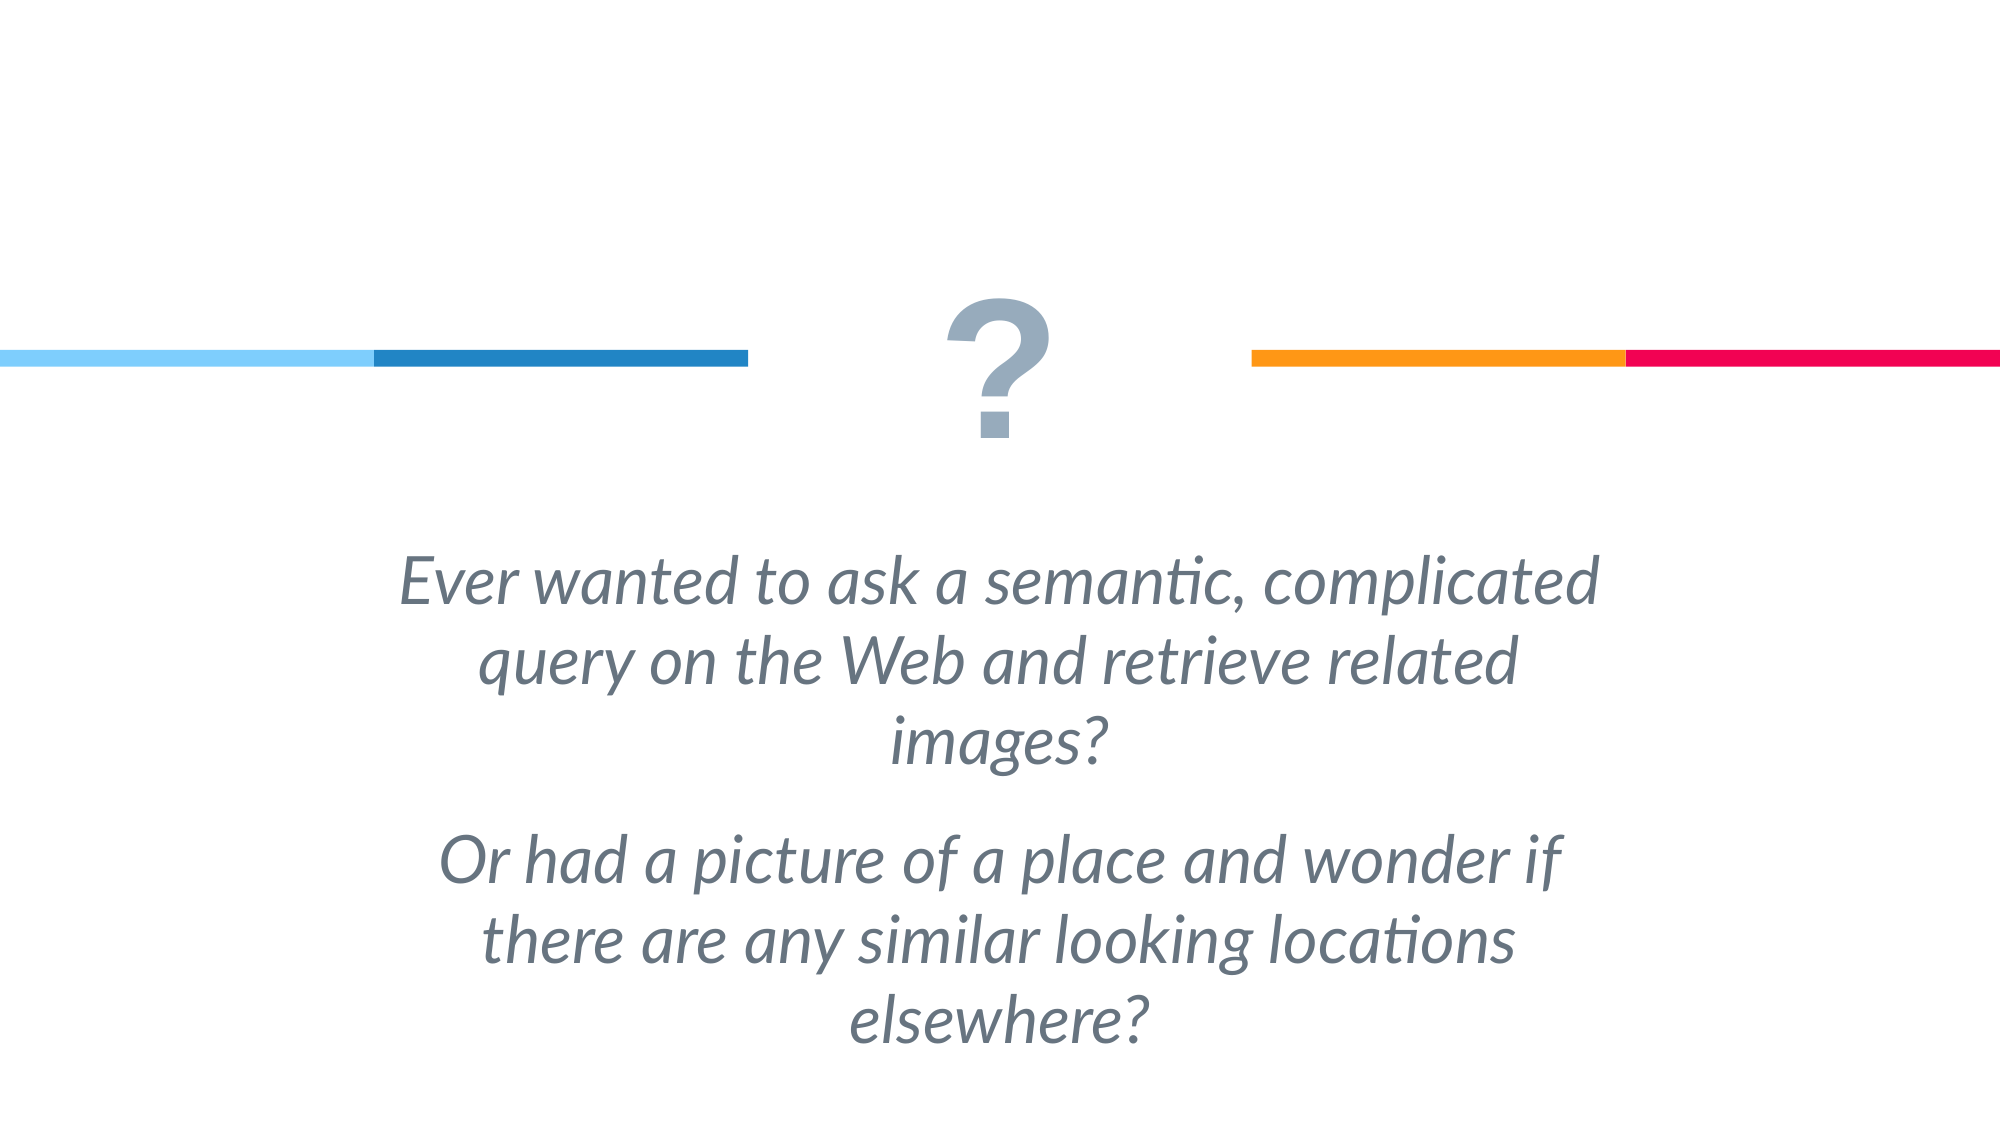

Ever wanted to ask a semantic, complicated query on the Web and retrieve related images?
Or had a picture of a place and wonder if there are any similar looking locations elsewhere?